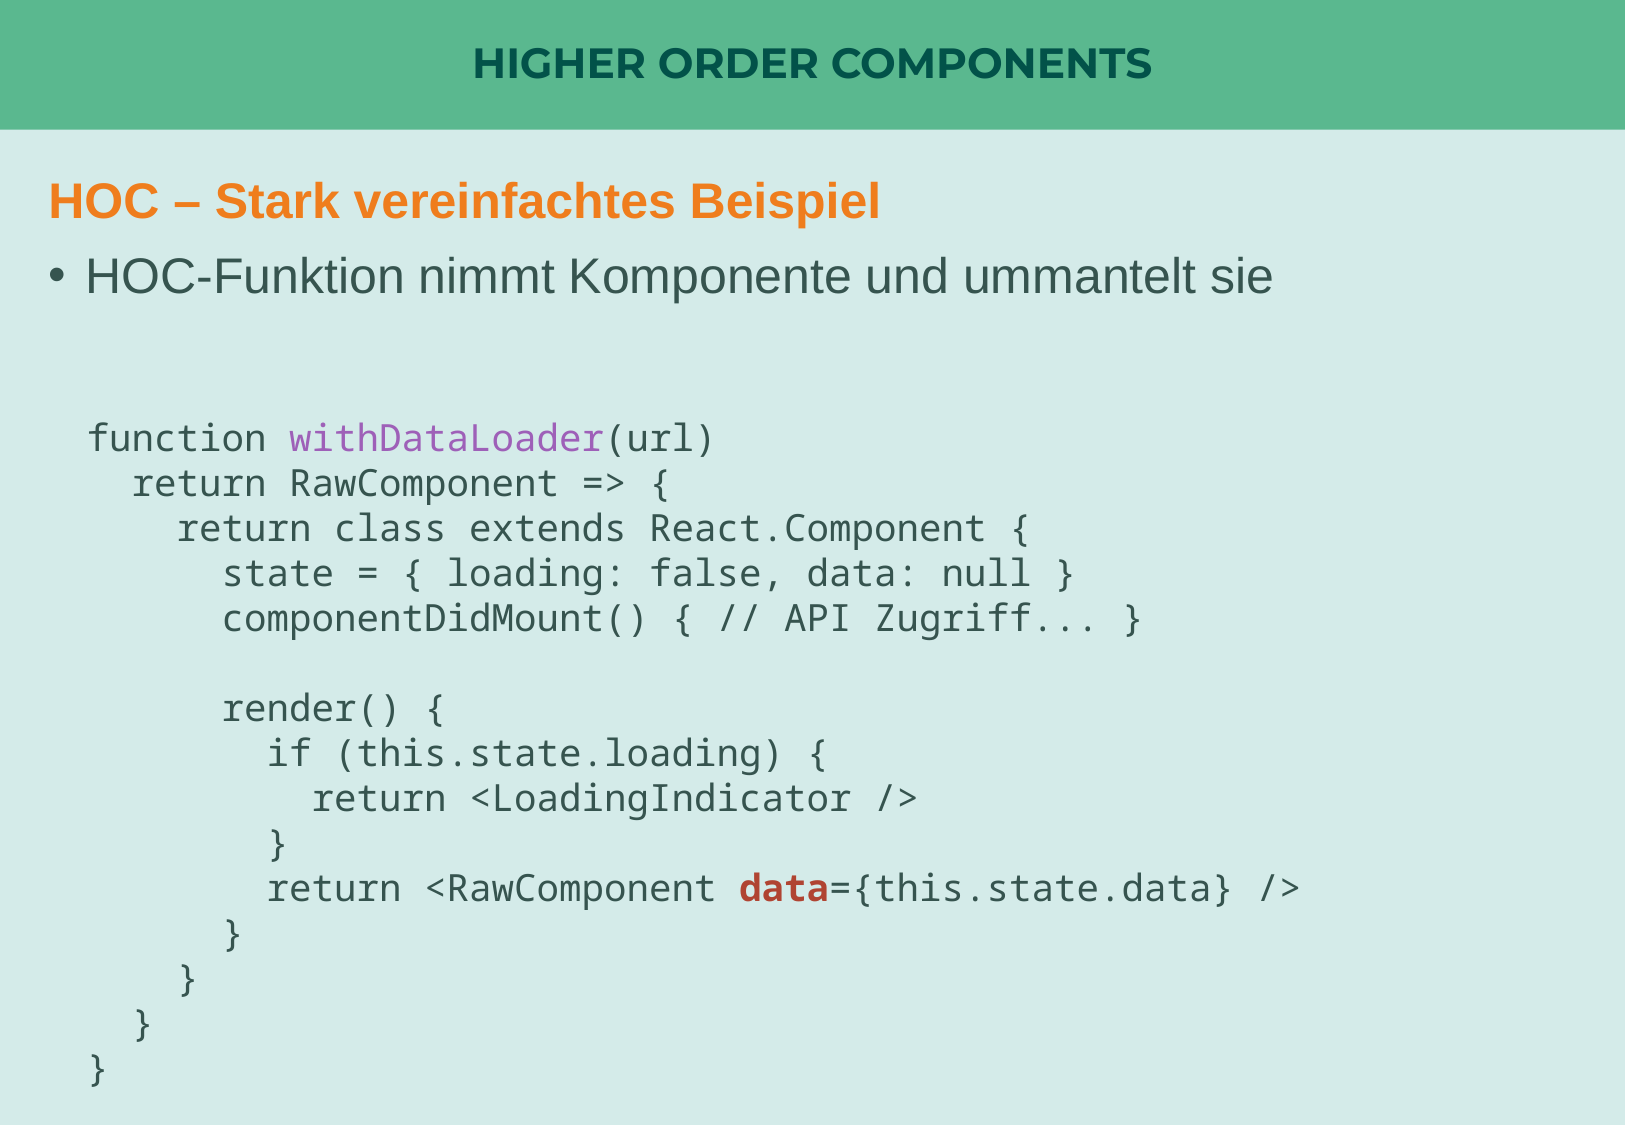

# Higher order Components
HOC – Stark vereinfachtes Beispiel
HOC-Funktion nimmt Komponente und ummantelt sie
function withDataLoader(url)
  return RawComponent => {
    return class extends React.Component {
      state = { loading: false, data: null }
      componentDidMount() { // API Zugriff... }

      render() {
        if (this.state.loading) {
          return <LoadingIndicator />
        }
        return <RawComponent data={this.state.data} />
      }
    }
  }
}

Beispiel: ChatPage oder Tabs

Beispiel: UserStatsPage für fetch ?